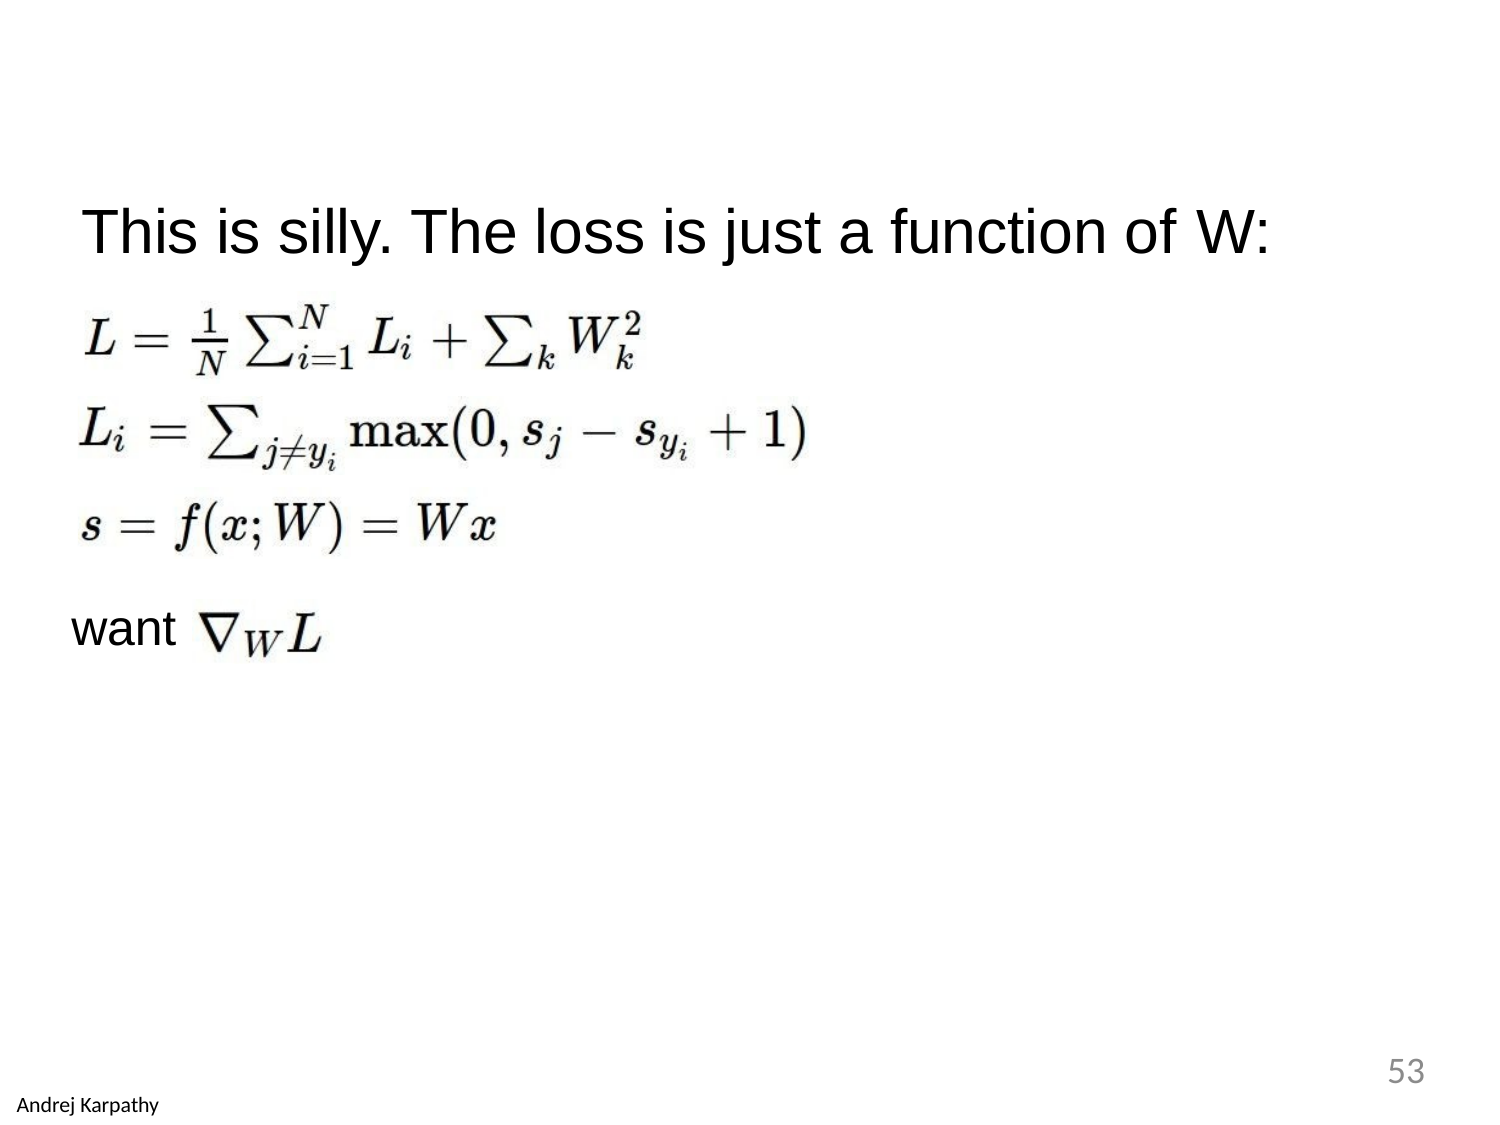

# This is silly. The loss is just a function of W:

want

53
Andrej Karpathy